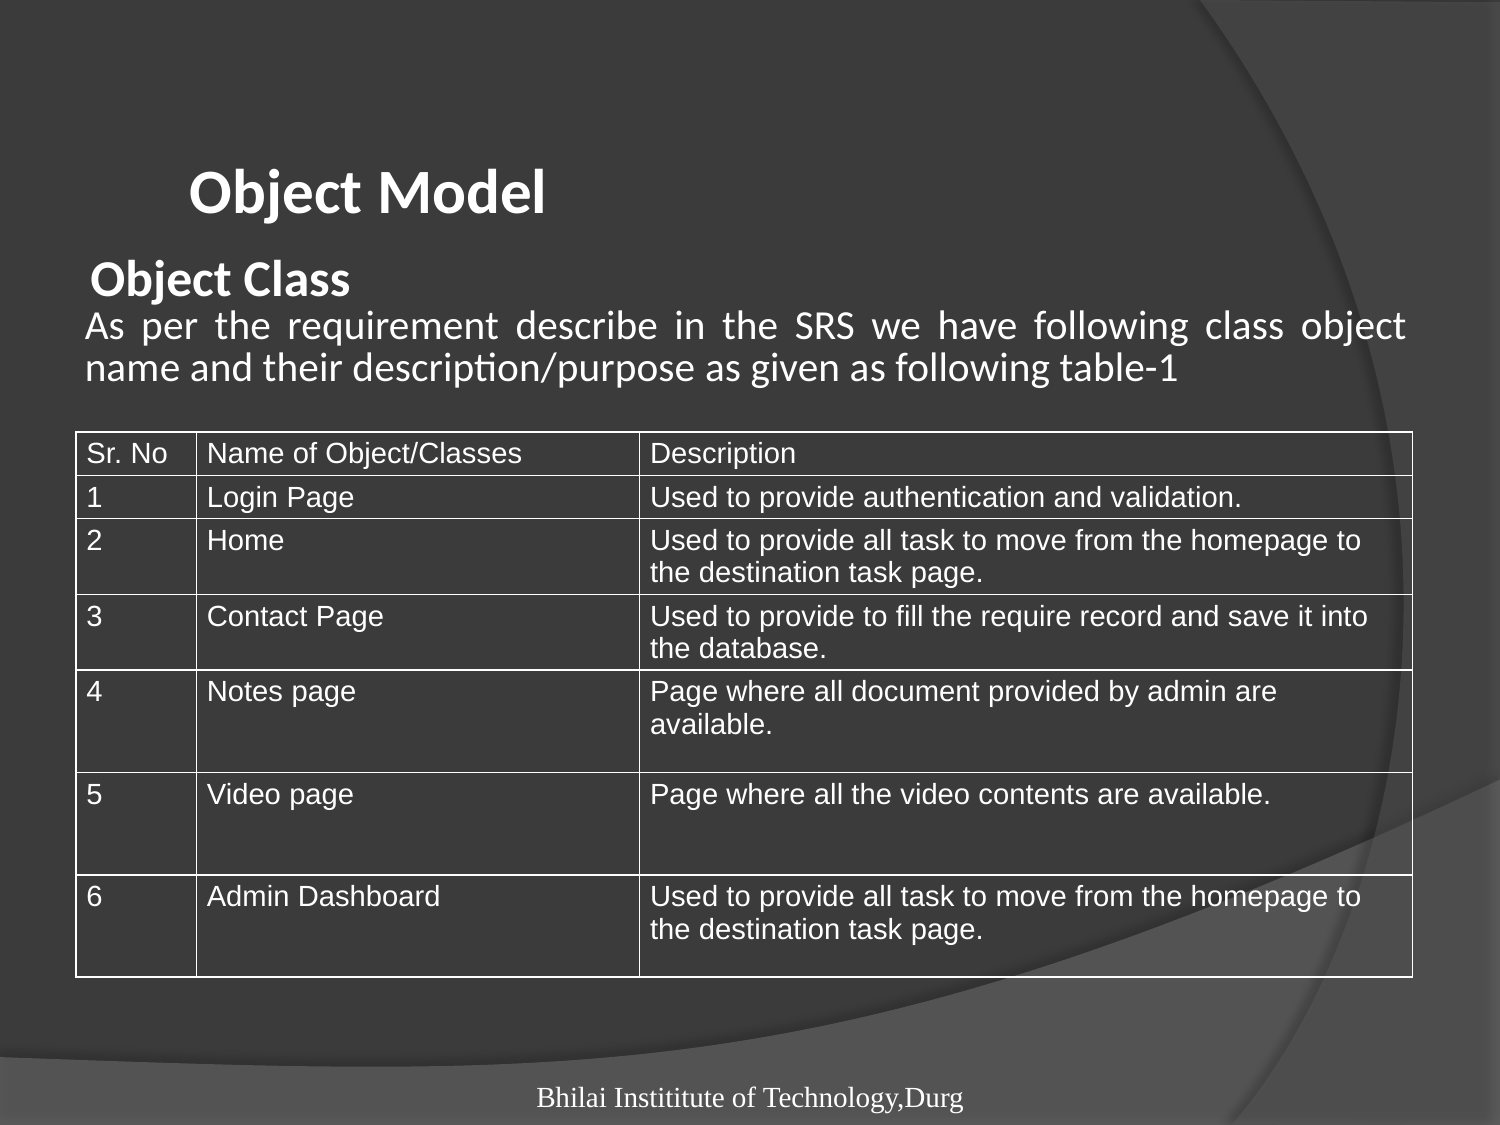

Object Model
# Object Class
As per the requirement describe in the SRS we have following class object name and their description/purpose as given as following table-1

| Sr. No | Name of Object/Classes | Description |
| --- | --- | --- |
| 1 | Login Page | Used to provide authentication and validation. |
| 2 | Home | Used to provide all task to move from the homepage to the destination task page. |
| 3 | Contact Page | Used to provide to fill the require record and save it into the database. |
| 4 | Notes page | Page where all document provided by admin are available. |
| 5 | Video page | Page where all the video contents are available. |
| 6 | Admin Dashboard | Used to provide all task to move from the homepage to the destination task page. |
Bhilai Instititute of Technology,Durg